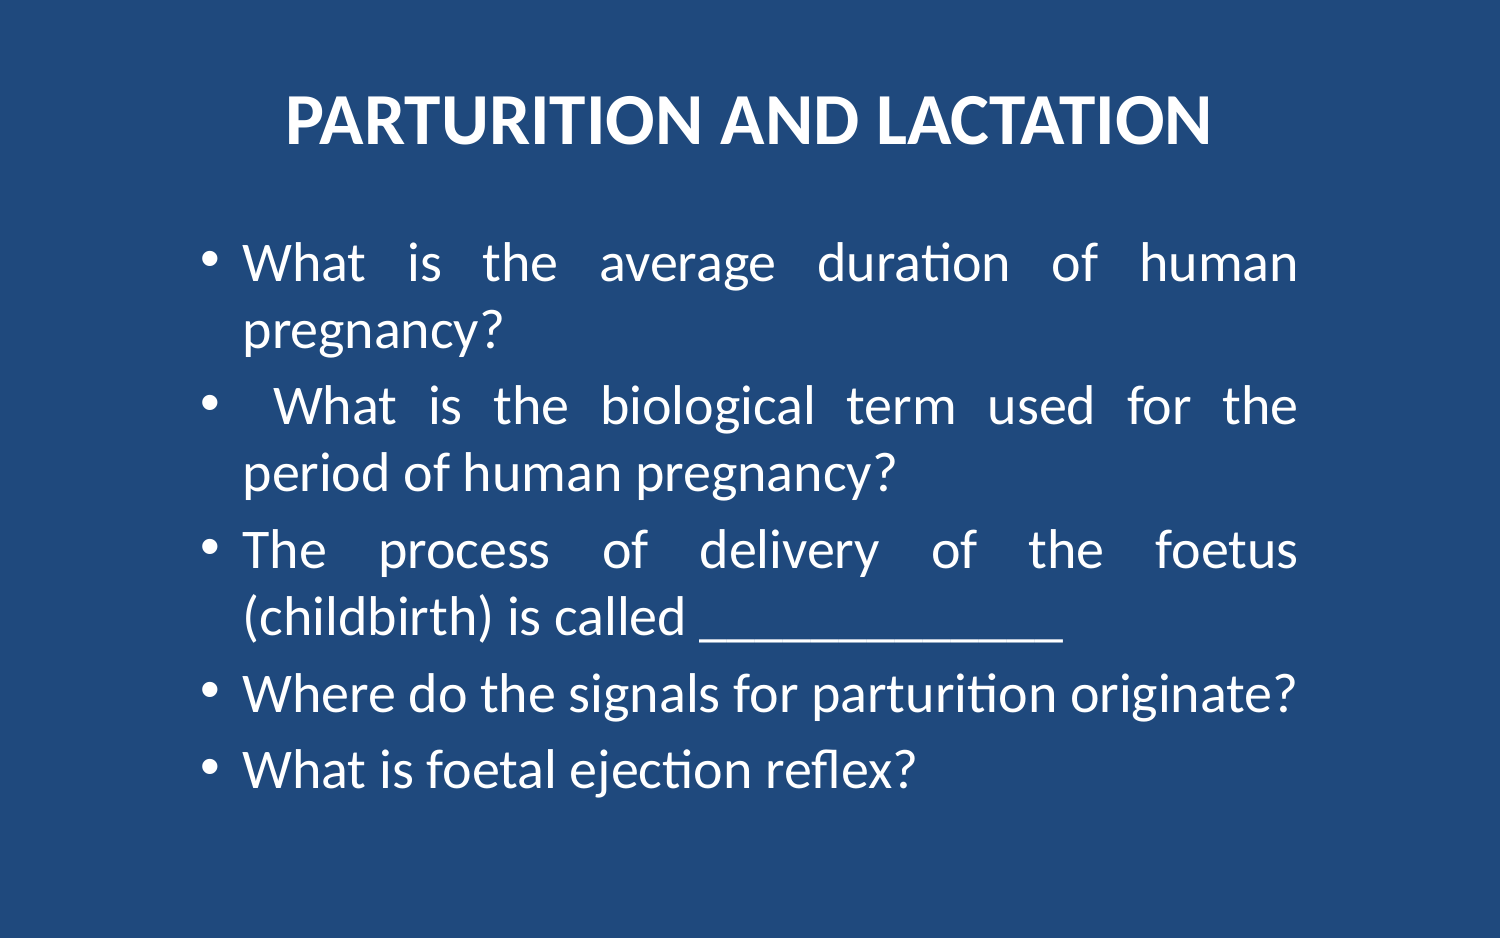

# PARTURITION AND LACTATION
What is the average duration of human pregnancy?
 What is the biological term used for the period of human pregnancy?
The process of delivery of the foetus (childbirth) is called _____________
Where do the signals for parturition originate?
What is foetal ejection reflex?